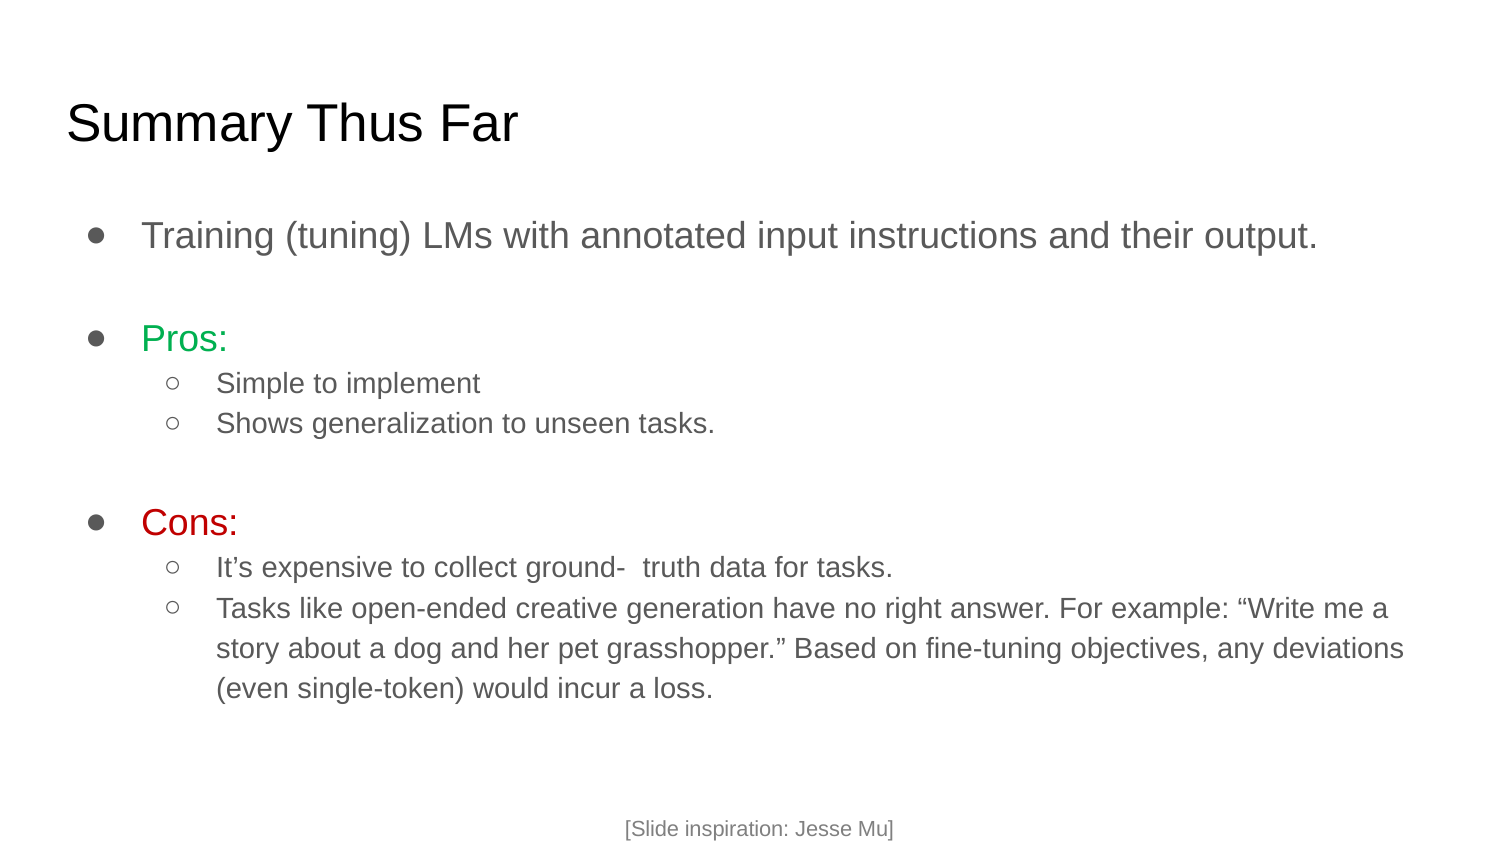

# Summary Thus Far
Training (tuning) LMs with annotated input instructions and their output.

Pros:
Simple to implement
Shows generalization to unseen tasks.

Cons:
It’s expensive to collect ground-  truth data for tasks.
Tasks like open-ended creative generation have no right answer. For example: “Write me a story about a dog and her pet grasshopper.” Based on fine-tuning objectives, any deviations (even single-token) would incur a loss.
[Slide inspiration: Jesse Mu]